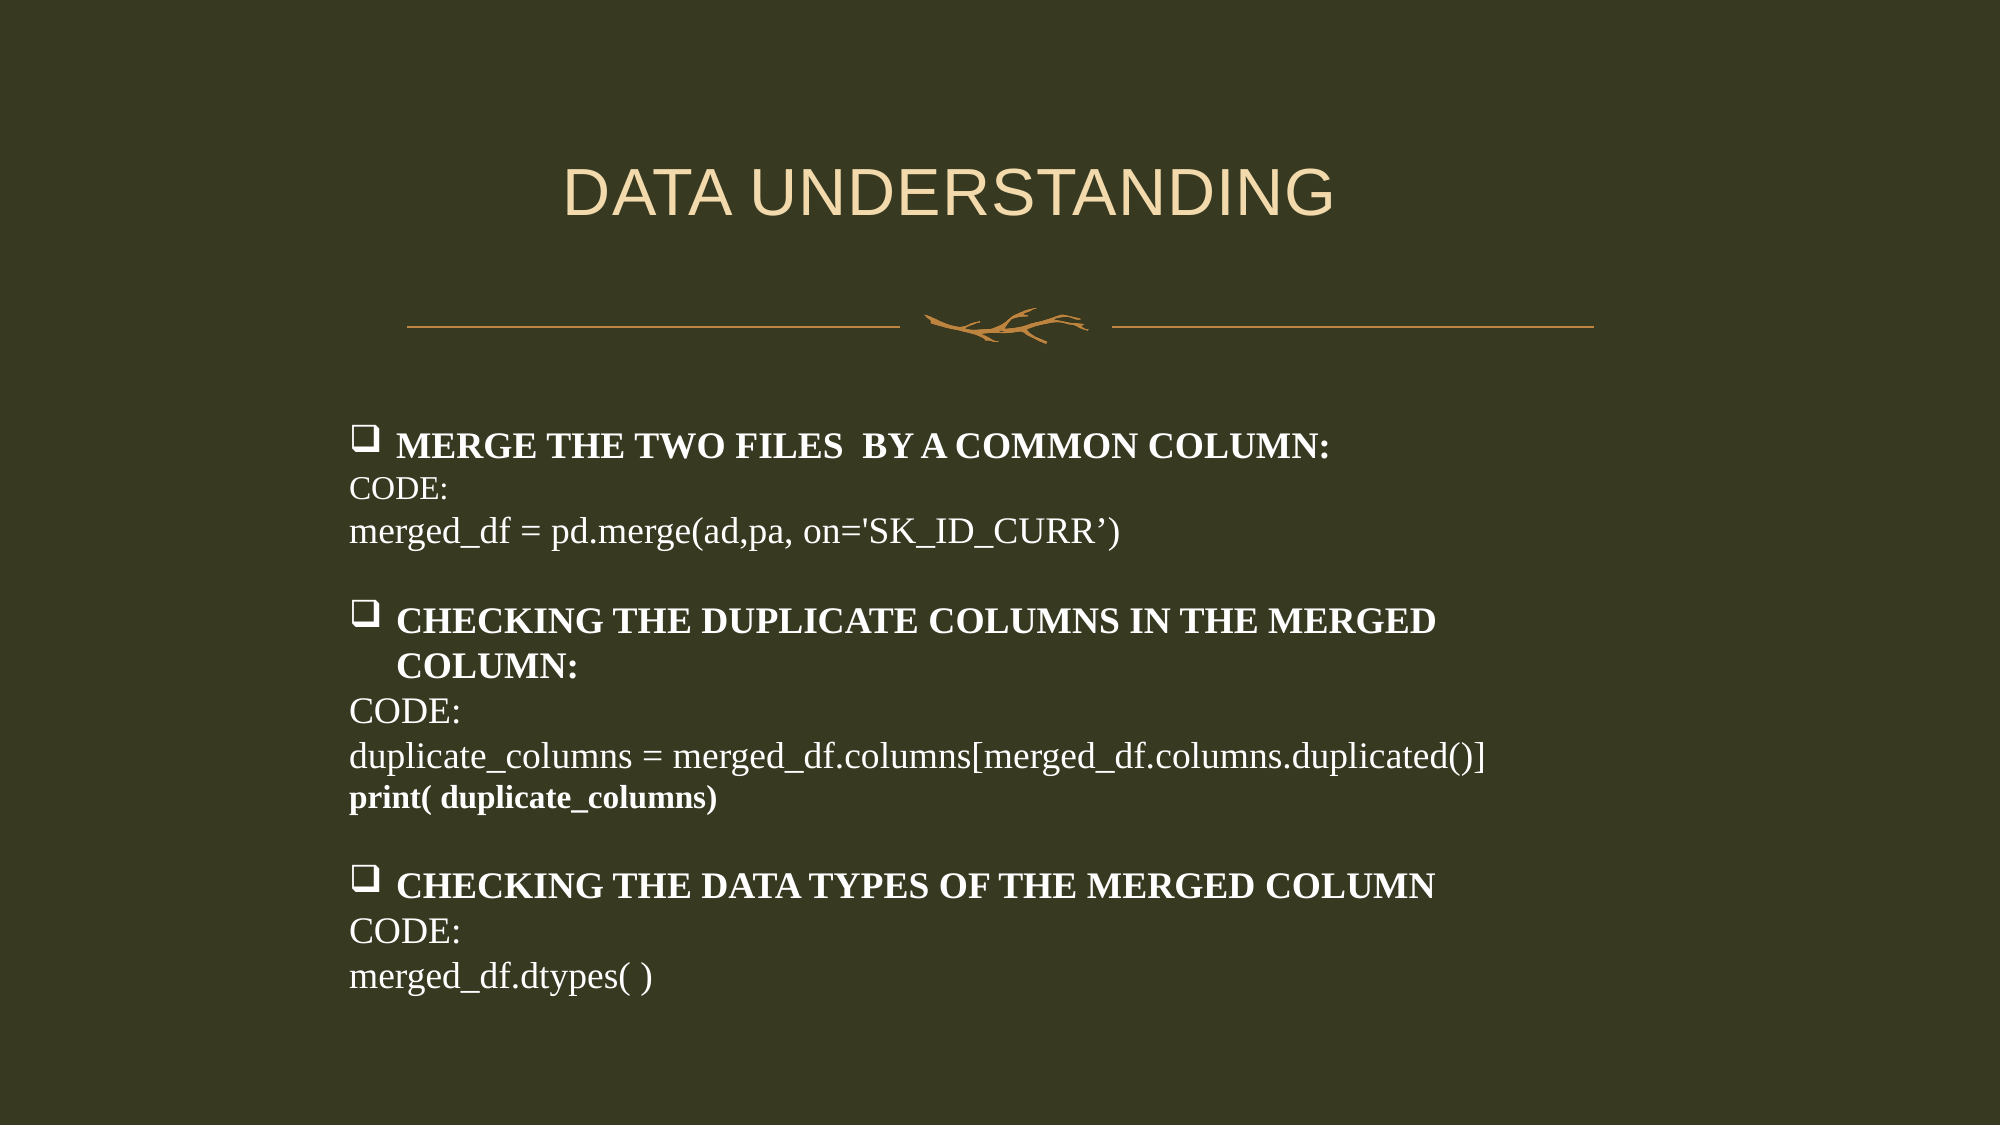

# DATA UNDERSTANDING
MERGE THE TWO FILES  BY A COMMON COLUMN:
CODE:
merged_df = pd.merge(ad,pa, on='SK_ID_CURR’)

CHECKING THE DUPLICATE COLUMNS IN THE MERGED COLUMN:
CODE:
duplicate_columns = merged_df.columns[merged_df.columns.duplicated()]
print( duplicate_columns)

CHECKING THE DATA TYPES OF THE MERGED COLUMN
CODE:
merged_df.dtypes( )